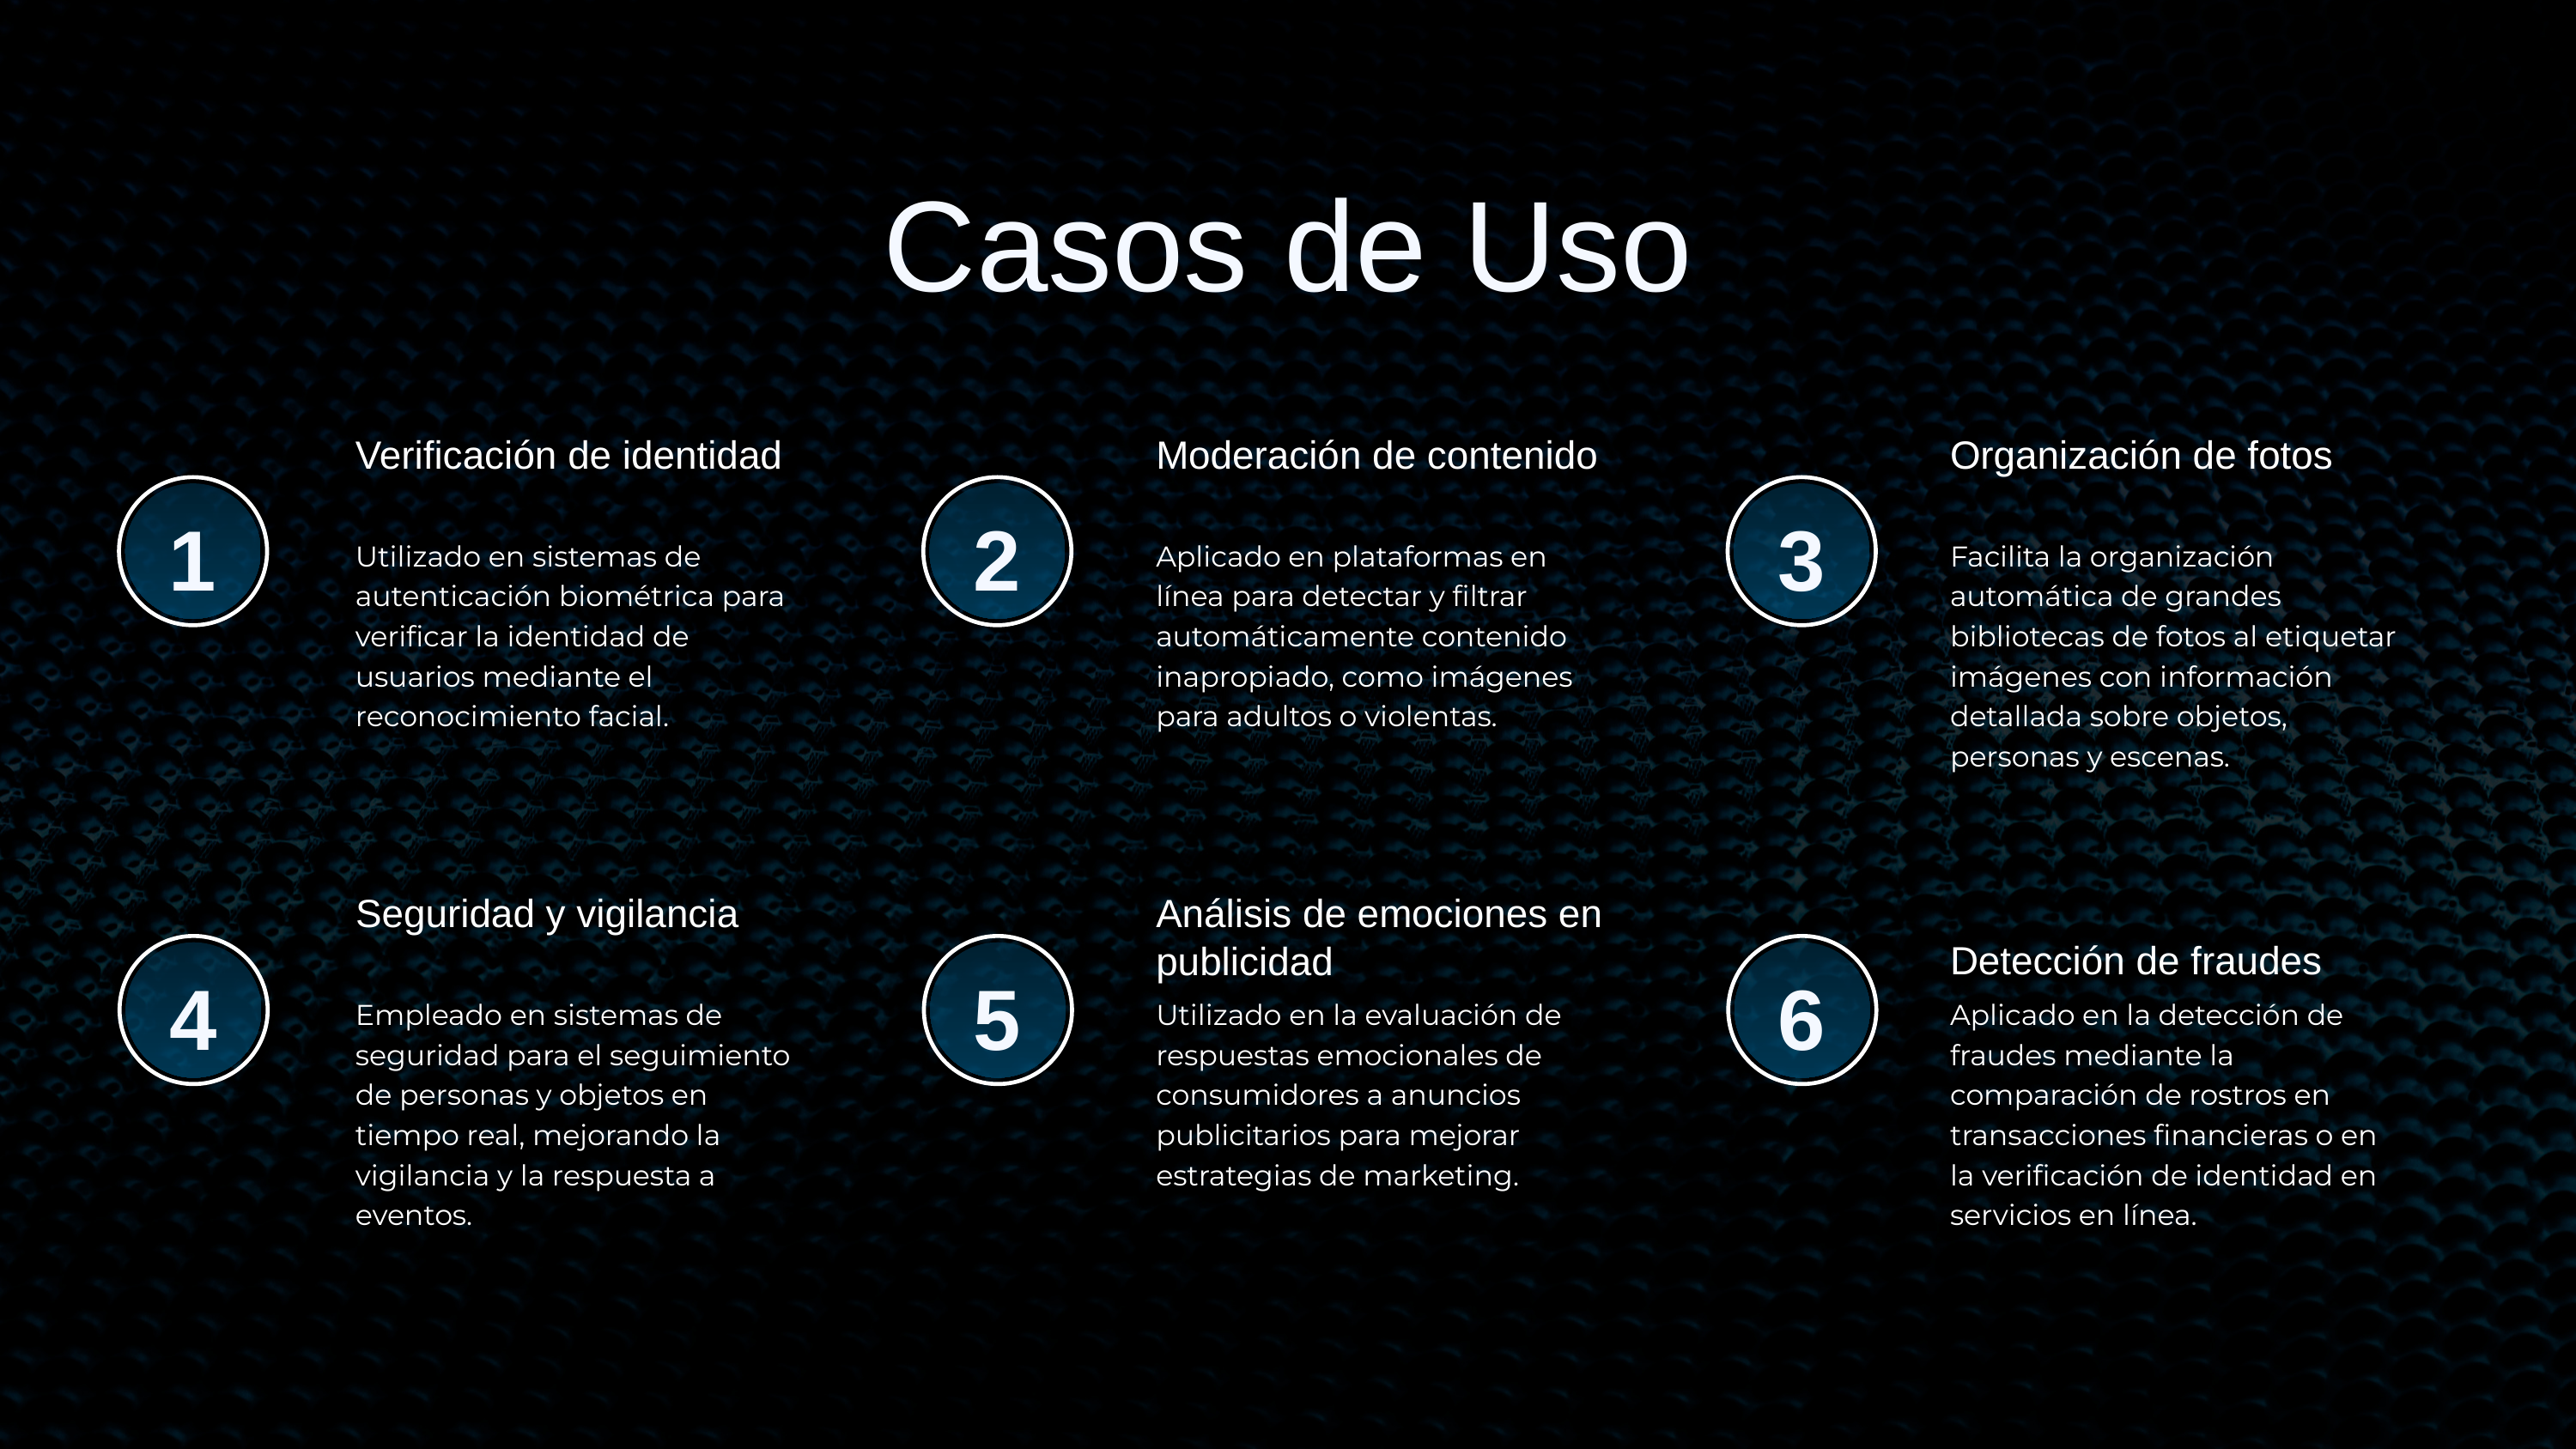

Casos de Uso
Verificación de identidad
Moderación de contenido
Organización de fotos

1
2
3
Utilizado en sistemas de autenticación biométrica para verificar la identidad de usuarios mediante el reconocimiento facial.
Aplicado en plataformas en línea para detectar y filtrar automáticamente contenido inapropiado, como imágenes para adultos o violentas.
Facilita la organización automática de grandes bibliotecas de fotos al etiquetar imágenes con información detallada sobre objetos, personas y escenas.
Seguridad y vigilancia
Análisis de emociones en publicidad
Detección de fraudes

4
5
6
Empleado en sistemas de seguridad para el seguimiento de personas y objetos en tiempo real, mejorando la vigilancia y la respuesta a eventos.
Utilizado en la evaluación de respuestas emocionales de consumidores a anuncios publicitarios para mejorar estrategias de marketing.
Aplicado en la detección de fraudes mediante la comparación de rostros en transacciones financieras o en la verificación de identidad en servicios en línea.